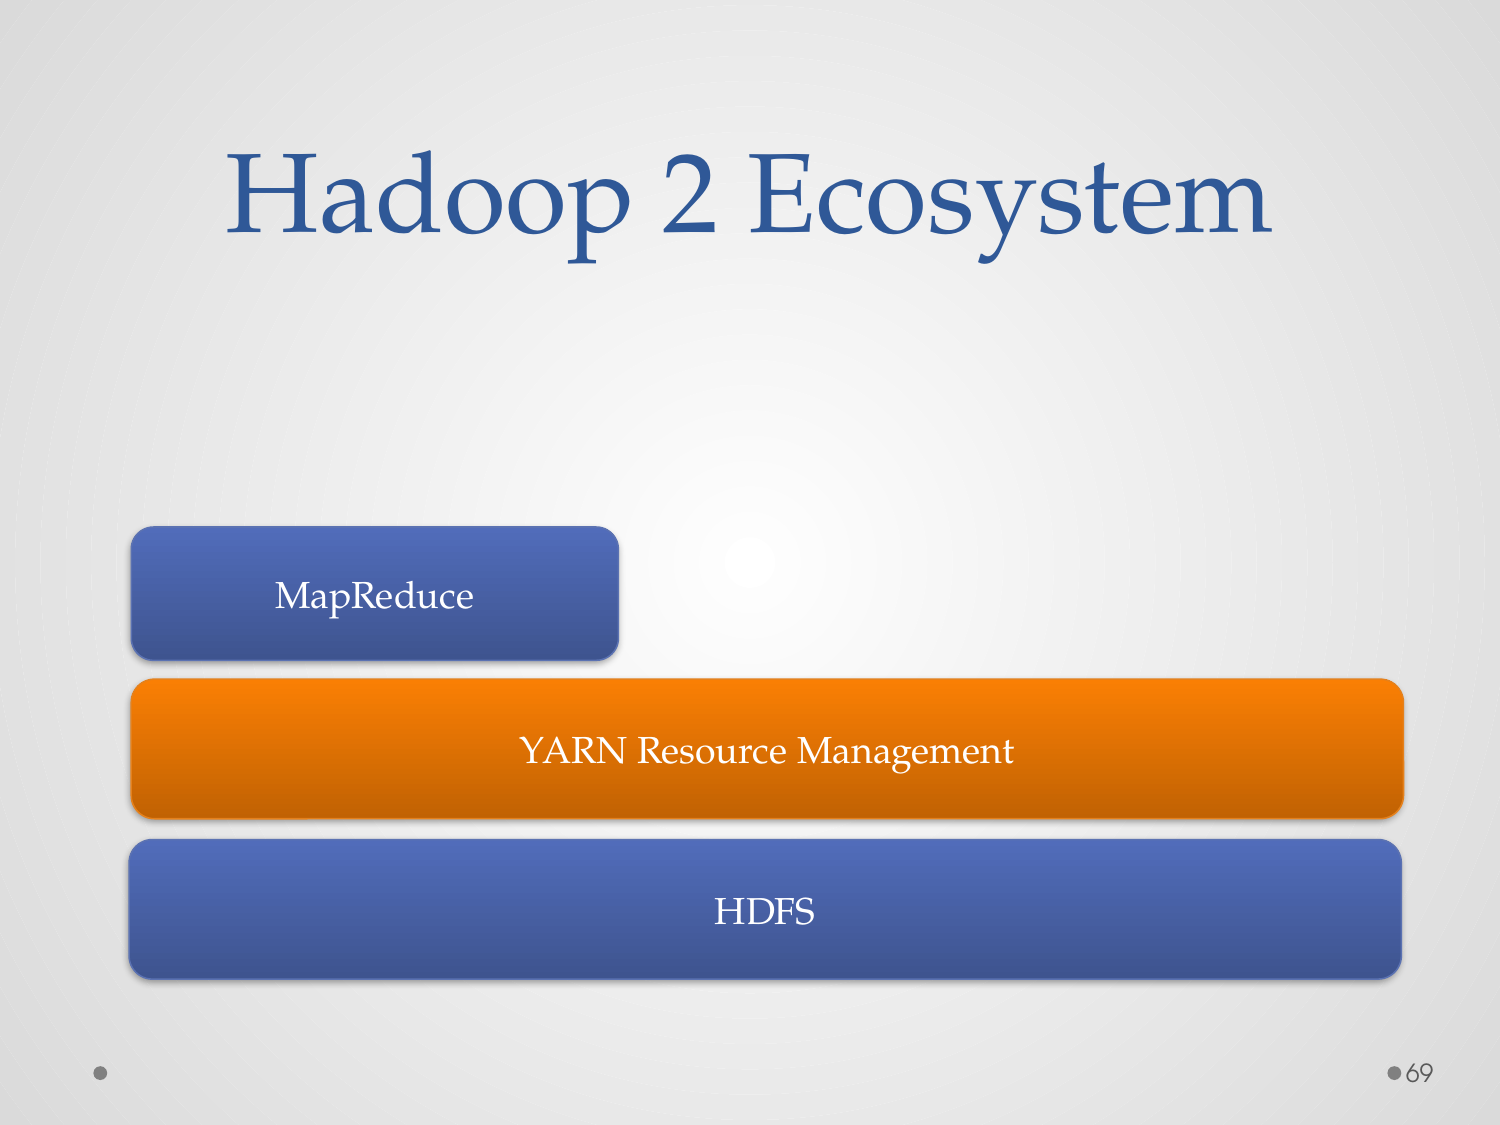

# Hadoop 2 Ecosystem
MapReduce
YARN Resource Management
HDFS
69